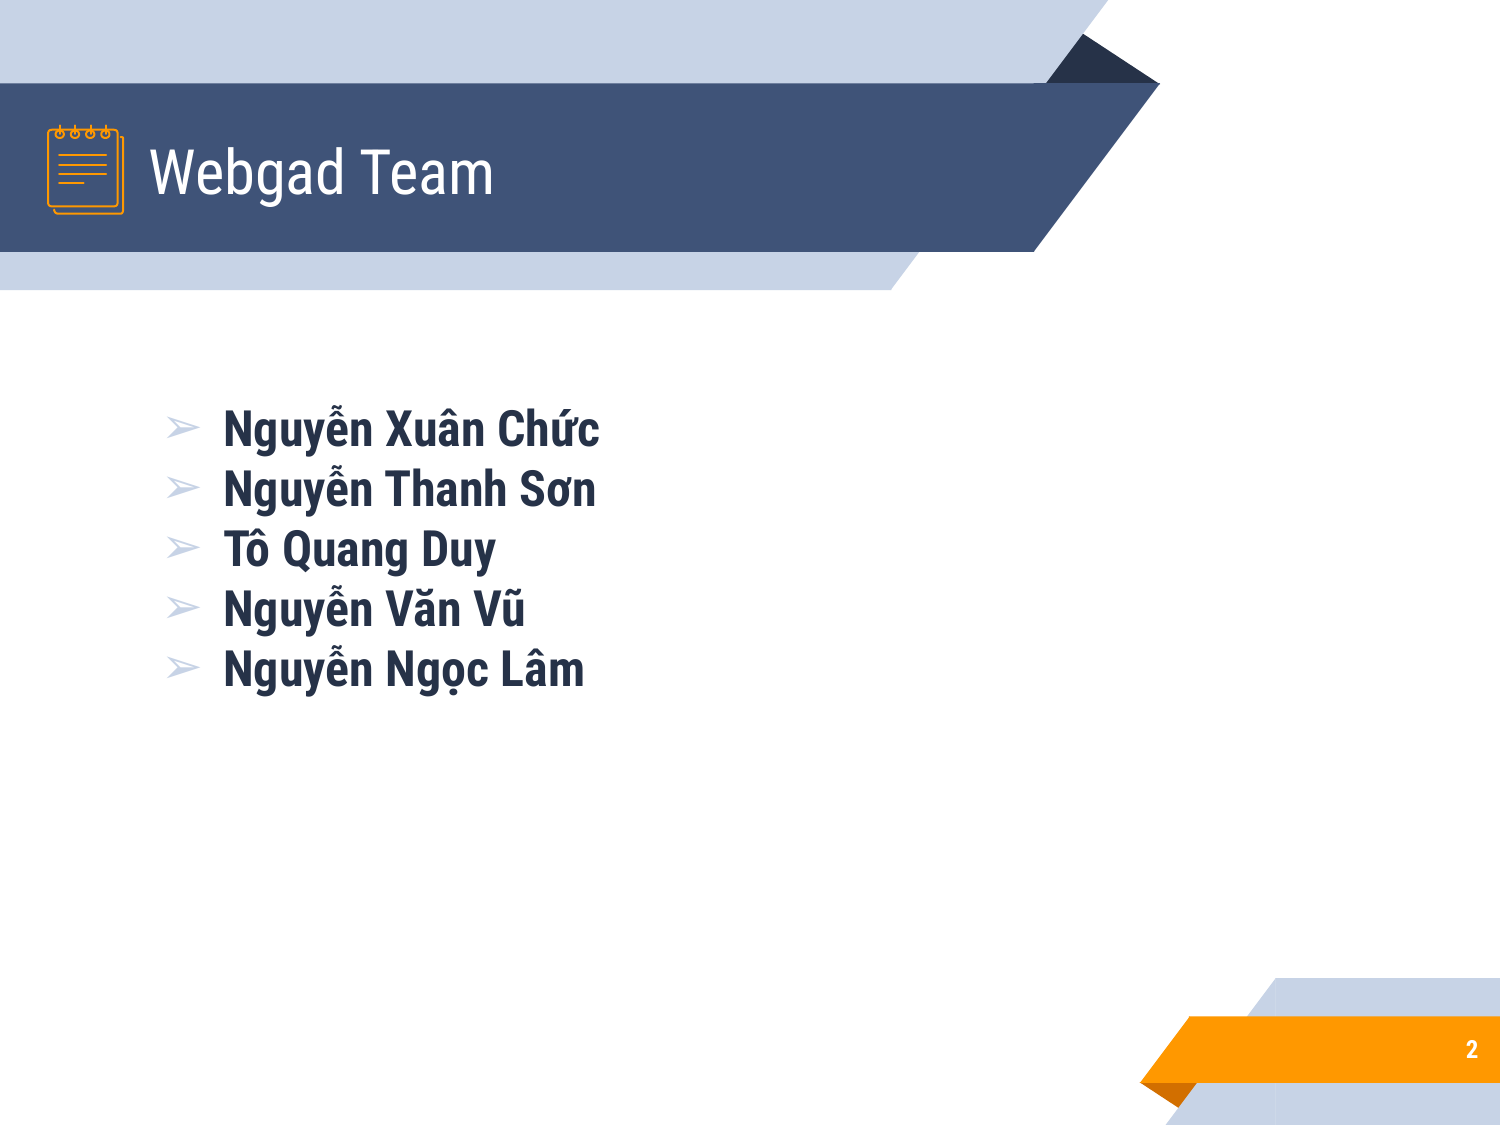

# Webgad Team

Nguyễn Xuân Chức
Nguyễn Thanh Sơn
Tô Quang Duy
Nguyễn Văn Vũ
Nguyễn Ngọc Lâm
2